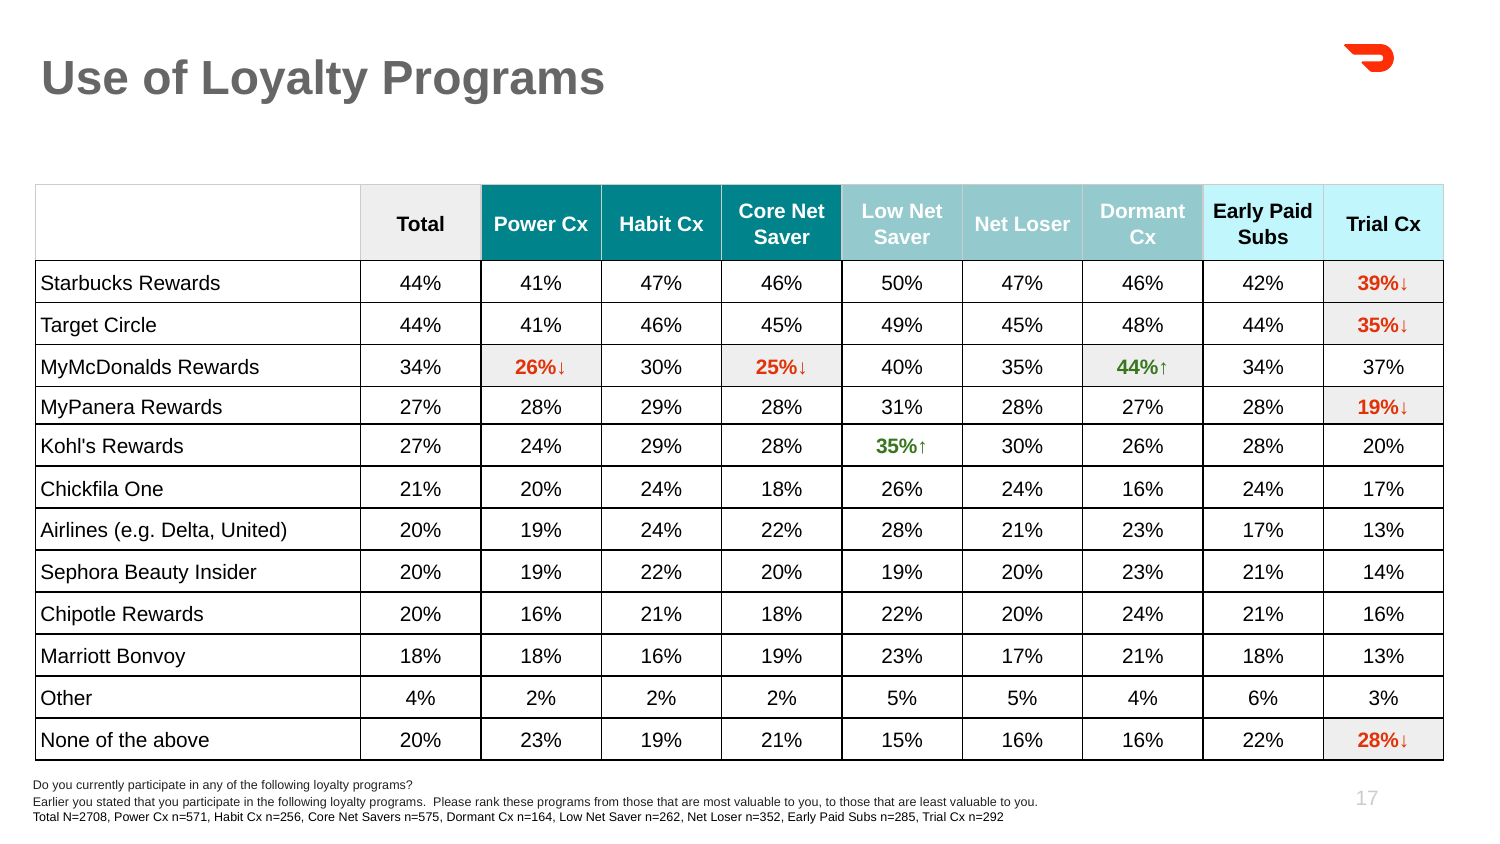

Use of Loyalty Programs
|  | Total | Power Cx | Habit Cx | Core Net Saver | Low Net Saver | Net Loser | Dormant Cx | Early Paid Subs | Trial Cx |
| --- | --- | --- | --- | --- | --- | --- | --- | --- | --- |
| Starbucks Rewards | 44% | 41% | 47% | 46% | 50% | 47% | 46% | 42% | 39%↓ |
| Target Circle | 44% | 41% | 46% | 45% | 49% | 45% | 48% | 44% | 35%↓ |
| MyMcDonalds Rewards | 34% | 26%↓ | 30% | 25%↓ | 40% | 35% | 44%↑ | 34% | 37% |
| MyPanera Rewards | 27% | 28% | 29% | 28% | 31% | 28% | 27% | 28% | 19%↓ |
| Kohl's Rewards | 27% | 24% | 29% | 28% | 35%↑ | 30% | 26% | 28% | 20% |
| Chickfila One | 21% | 20% | 24% | 18% | 26% | 24% | 16% | 24% | 17% |
| Airlines (e.g. Delta, United) | 20% | 19% | 24% | 22% | 28% | 21% | 23% | 17% | 13% |
| Sephora Beauty Insider | 20% | 19% | 22% | 20% | 19% | 20% | 23% | 21% | 14% |
| Chipotle Rewards | 20% | 16% | 21% | 18% | 22% | 20% | 24% | 21% | 16% |
| Marriott Bonvoy | 18% | 18% | 16% | 19% | 23% | 17% | 21% | 18% | 13% |
| Other | 4% | 2% | 2% | 2% | 5% | 5% | 4% | 6% | 3% |
| None of the above | 20% | 23% | 19% | 21% | 15% | 16% | 16% | 22% | 28%↓ |
Do you currently participate in any of the following loyalty programs?
Earlier you stated that you participate in the following loyalty programs.  Please rank these programs from those that are most valuable to you, to those that are least valuable to you.
Total N=2708, Power Cx n=571, Habit Cx n=256, Core Net Savers n=575, Dormant Cx n=164, Low Net Saver n=262, Net Loser n=352, Early Paid Subs n=285, Trial Cx n=292
17